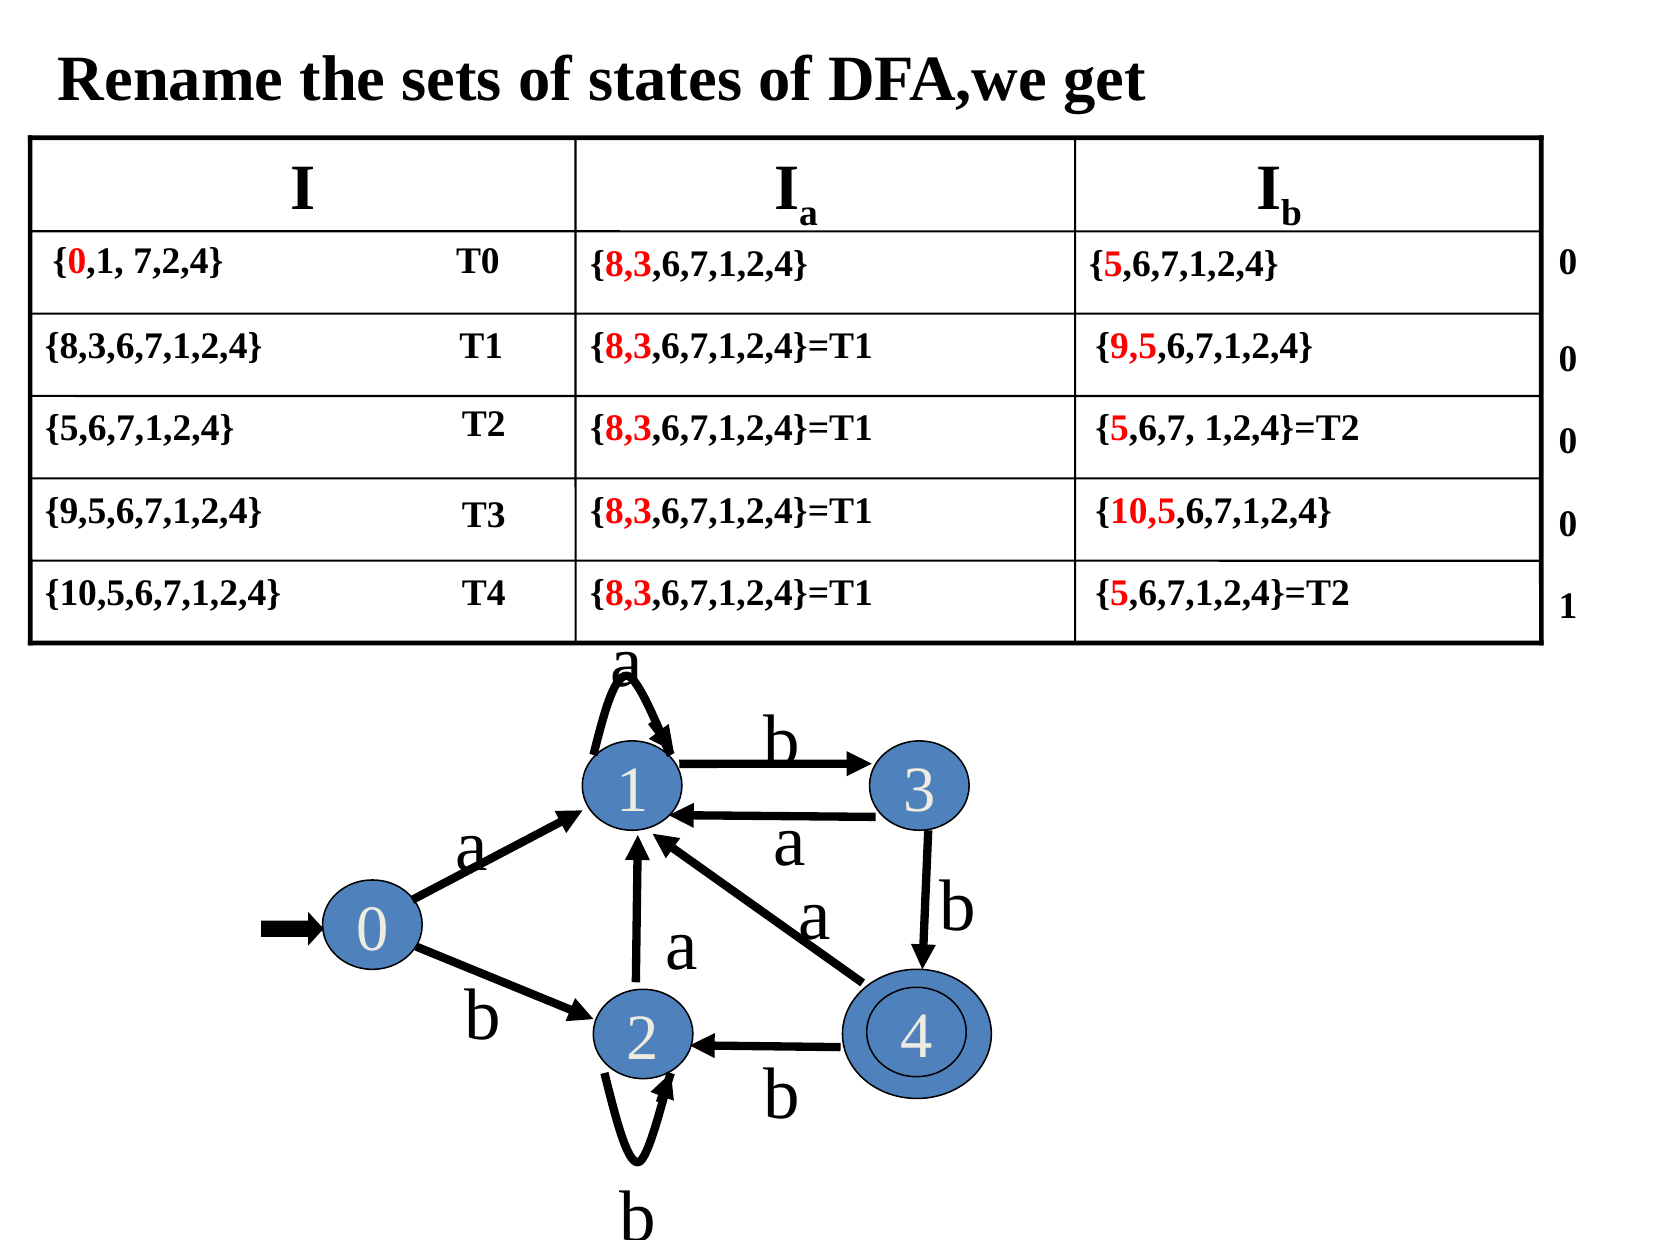

Rename the sets of states of DFA,we get
I

Ia

Ib

{0,1, 7,2,4}
T0
0
0
0
0
1

{8,3,6,7,1,2,4}
{5,6,7,1,2,4}
T1
{8,3,6,7,1,2,4}

{8,3,6,7,1,2,4}=T1
{9,5,6,7,1,2,4}
T2
{5,6,7,1,2,4}

{8,3,6,7,1,2,4}=T1
{5,6,7, 1,2,4}=T2
{9,5,6,7,1,2,4}

{8,3,6,7,1,2,4}=T1
{10,5,6,7,1,2,4}
T3
{10,5,6,7,1,2,4}

T4
{8,3,6,7,1,2,4}=T1
{5,6,7,1,2,4}=T2

a

b
1
3

a

b
a
0
a

b

4
2
b

b
a